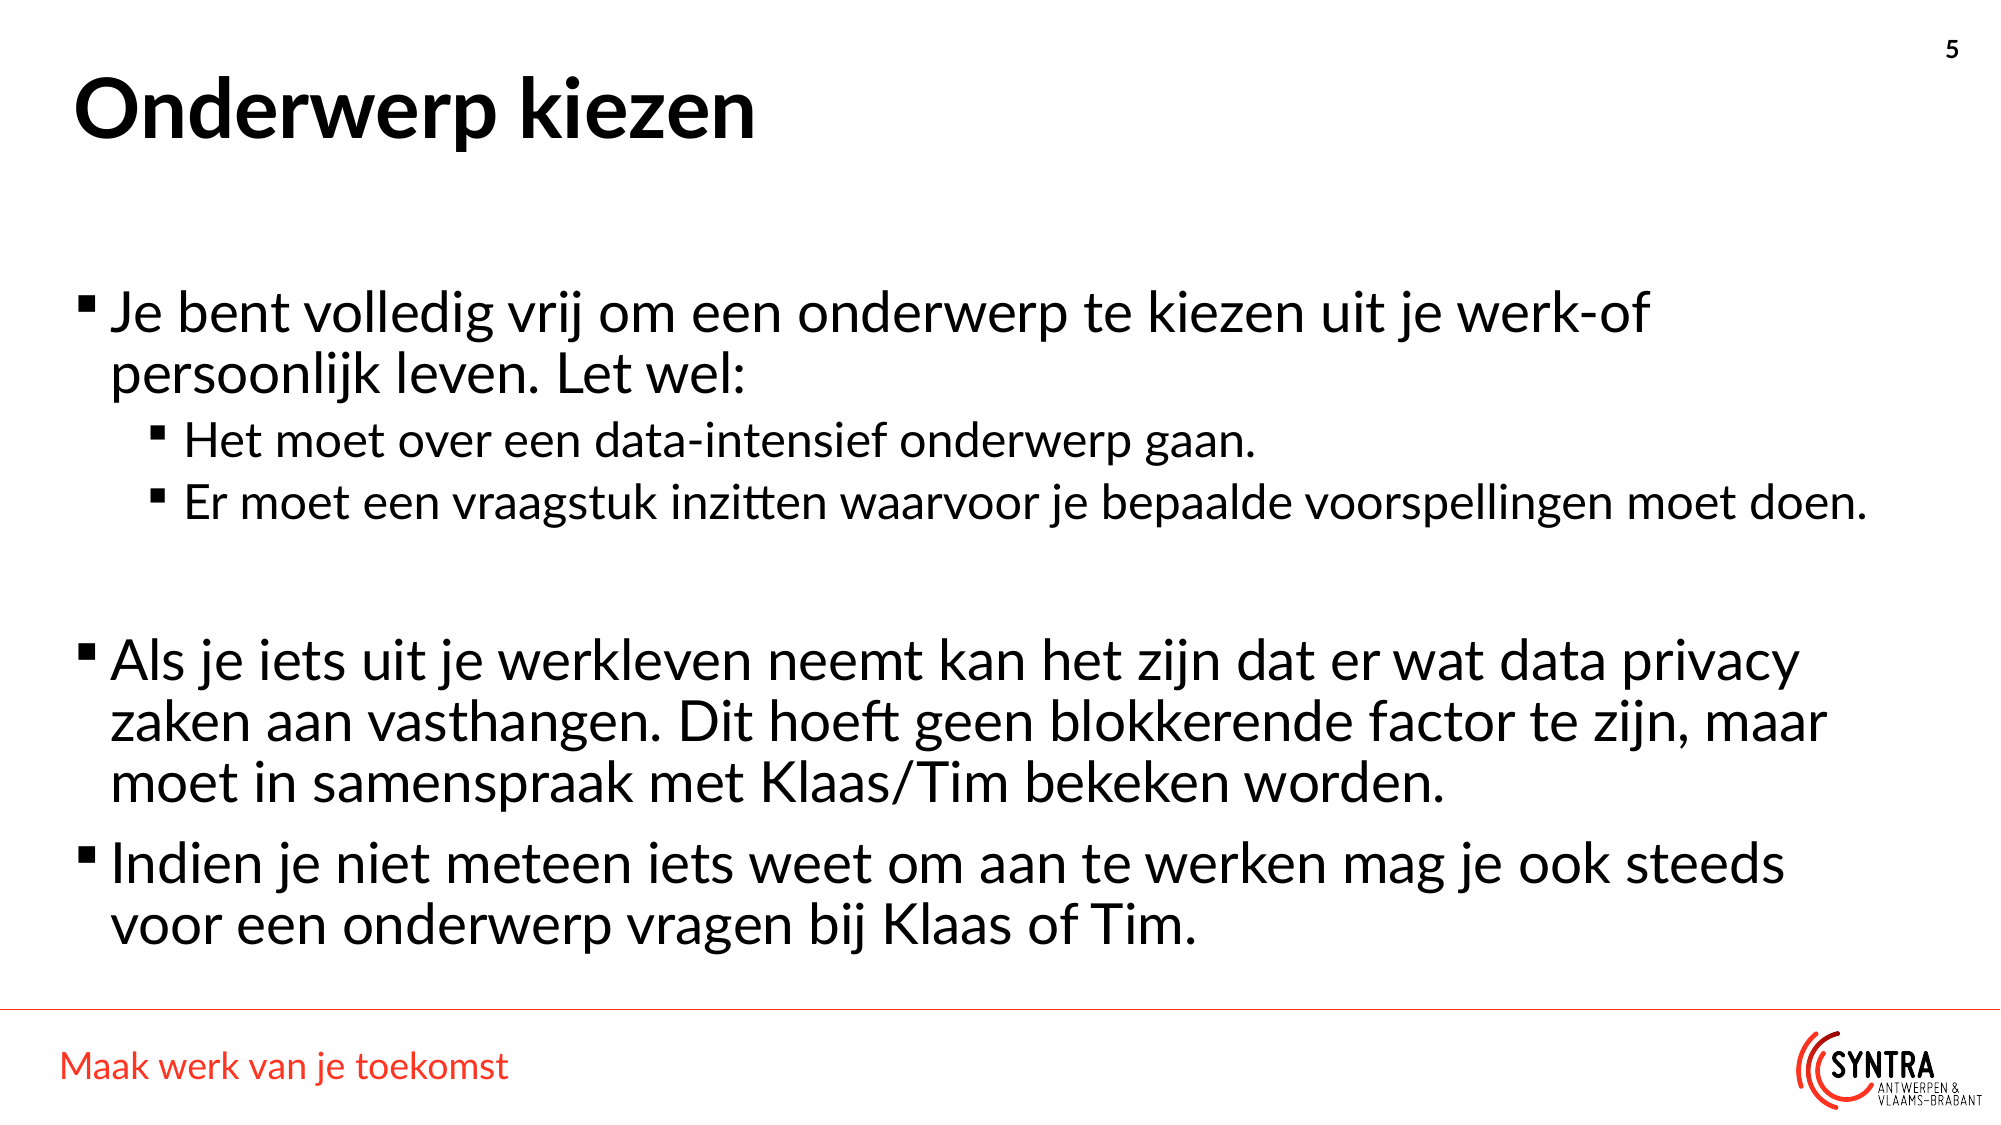

# Onderwerp kiezen
Je bent volledig vrij om een onderwerp te kiezen uit je werk-of persoonlijk leven. Let wel:
Het moet over een data-intensief onderwerp gaan.
Er moet een vraagstuk inzitten waarvoor je bepaalde voorspellingen moet doen.

Als je iets uit je werkleven neemt kan het zijn dat er wat data privacy zaken aan vasthangen. Dit hoeft geen blokkerende factor te zijn, maar moet in samenspraak met Klaas/Tim bekeken worden.
Indien je niet meteen iets weet om aan te werken mag je ook steeds voor een onderwerp vragen bij Klaas of Tim.